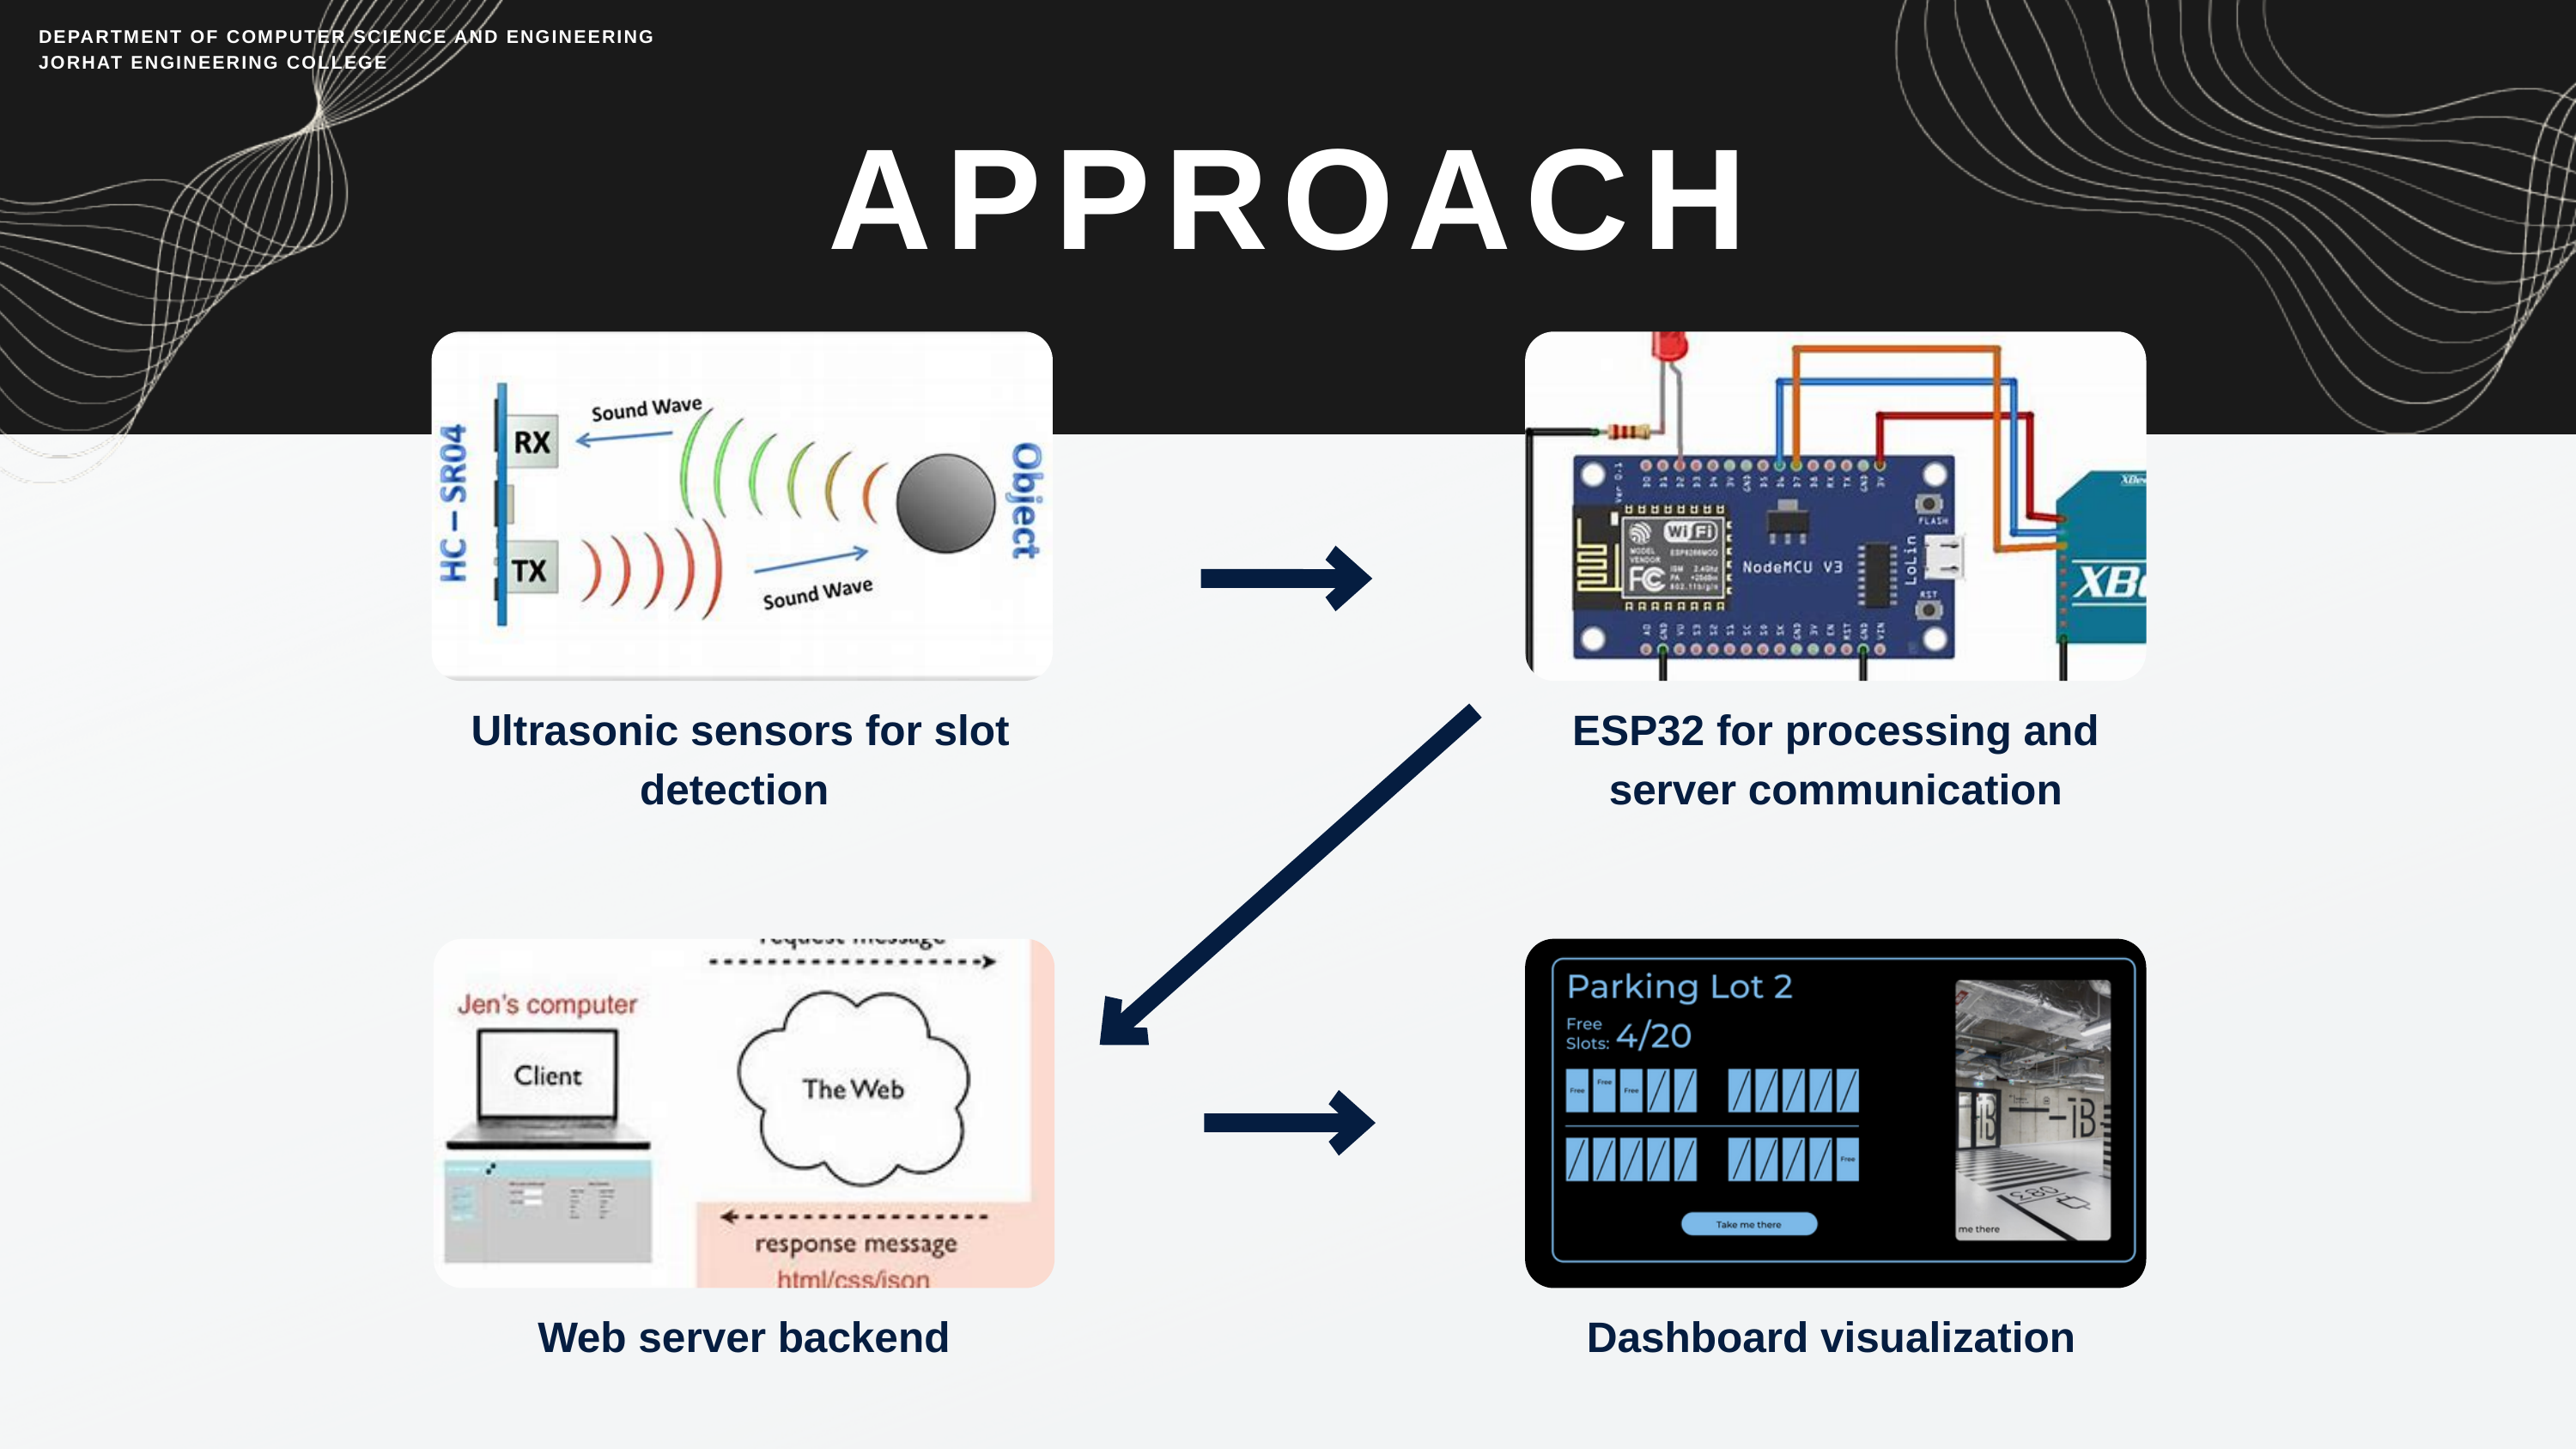

DEPARTMENT OF COMPUTER SCIENCE AND ENGINEERING
JORHAT ENGINEERING COLLEGE
APPROACH

Ultrasonic sensors for slot detection
ESP32 for processing and server communication

Web server backend
Dashboard visualization